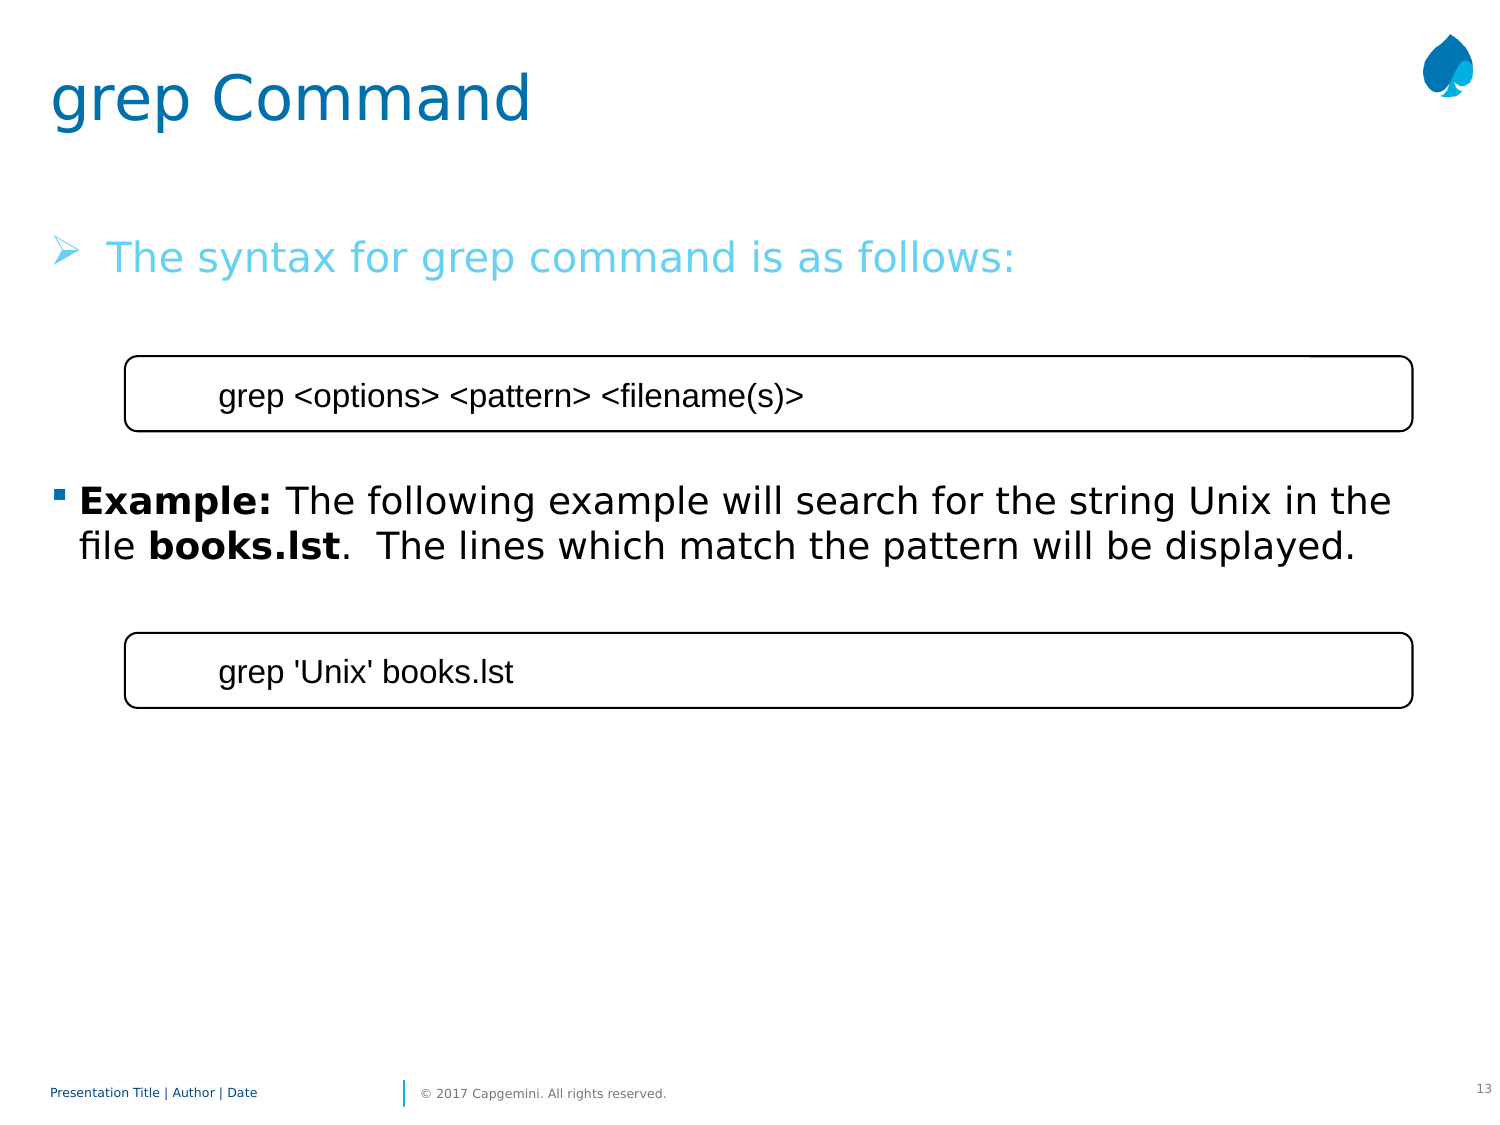

# grep Command
The syntax for grep command is as follows:

Example: The following example will search for the string Unix in the file books.lst.  The lines which match the pattern will be displayed.
grep <options> <pattern> <filename(s)>
grep 'Unix' books.lst